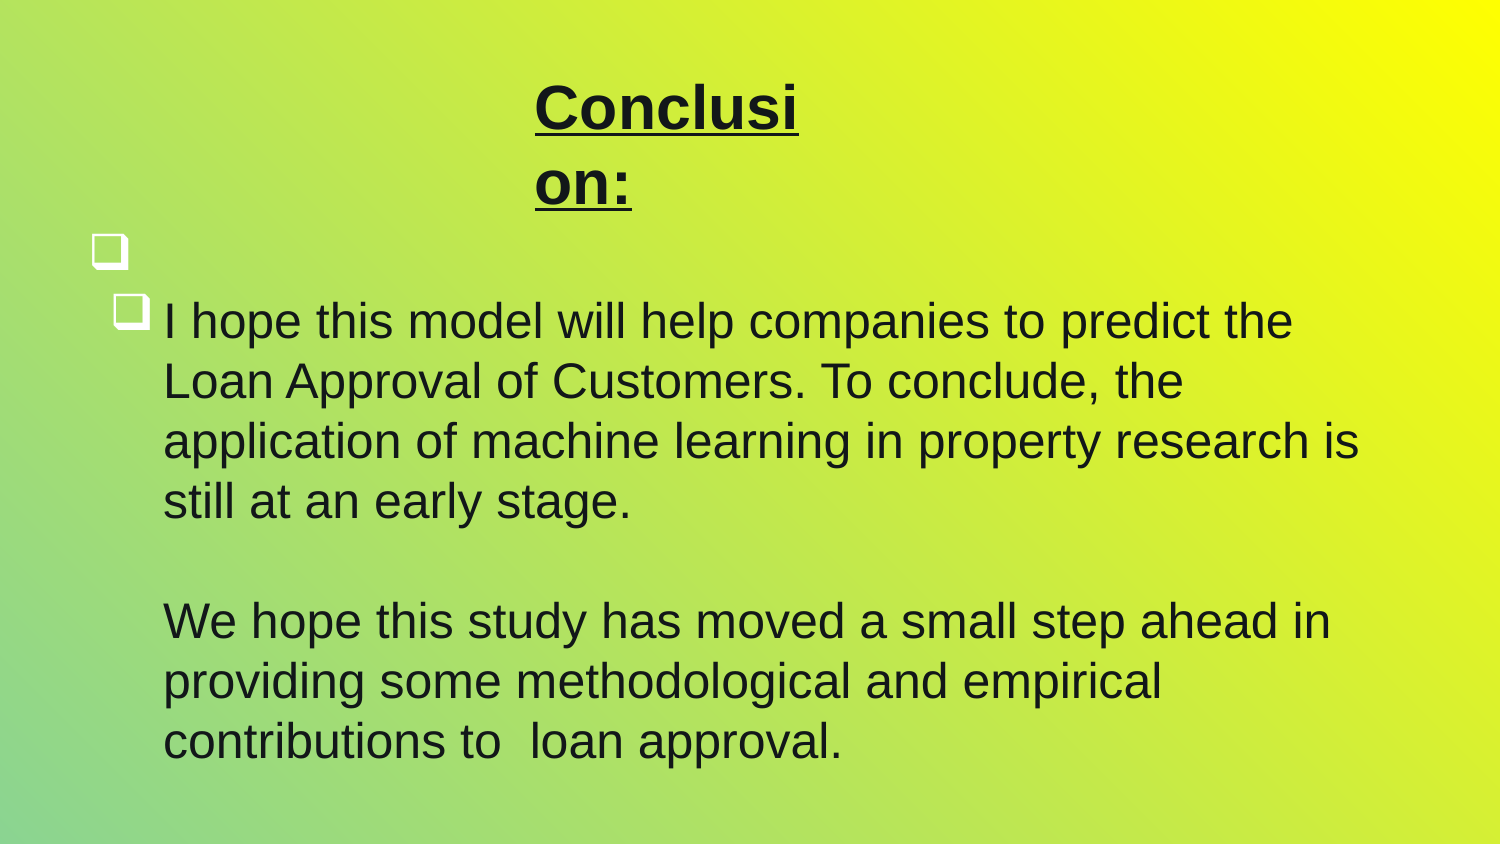

Conclusion:
# I hope this model will help companies to predict the Loan Approval of Customers. To conclude, the application of machine learning in property research is still at an early stage. We hope this study has moved a small step ahead in providing some methodological and empirical contributions to  loan approval.